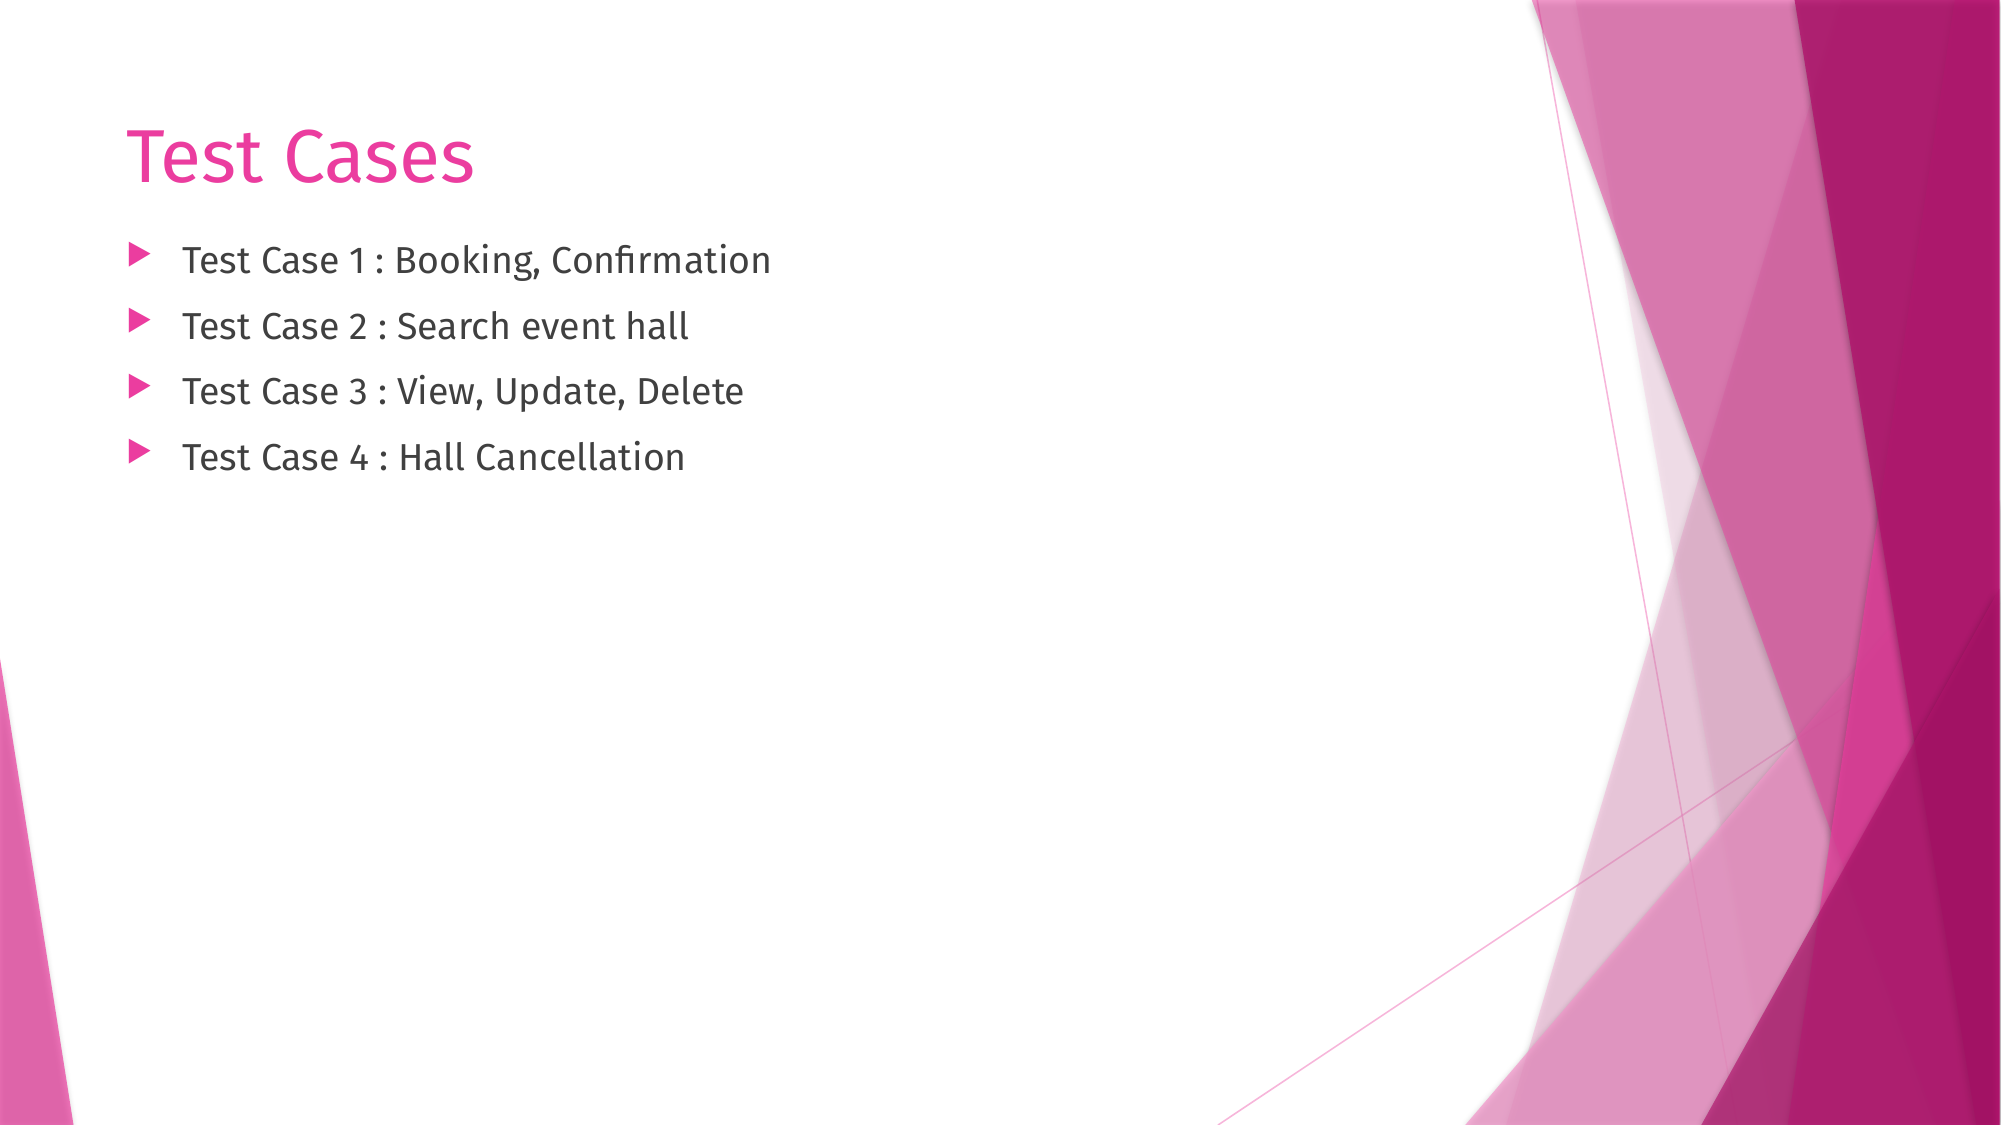

# Test Cases
Test Case 1 : Booking, Confirmation
Test Case 2 : Search event hall
Test Case 3 : View, Update, Delete
Test Case 4 : Hall Cancellation